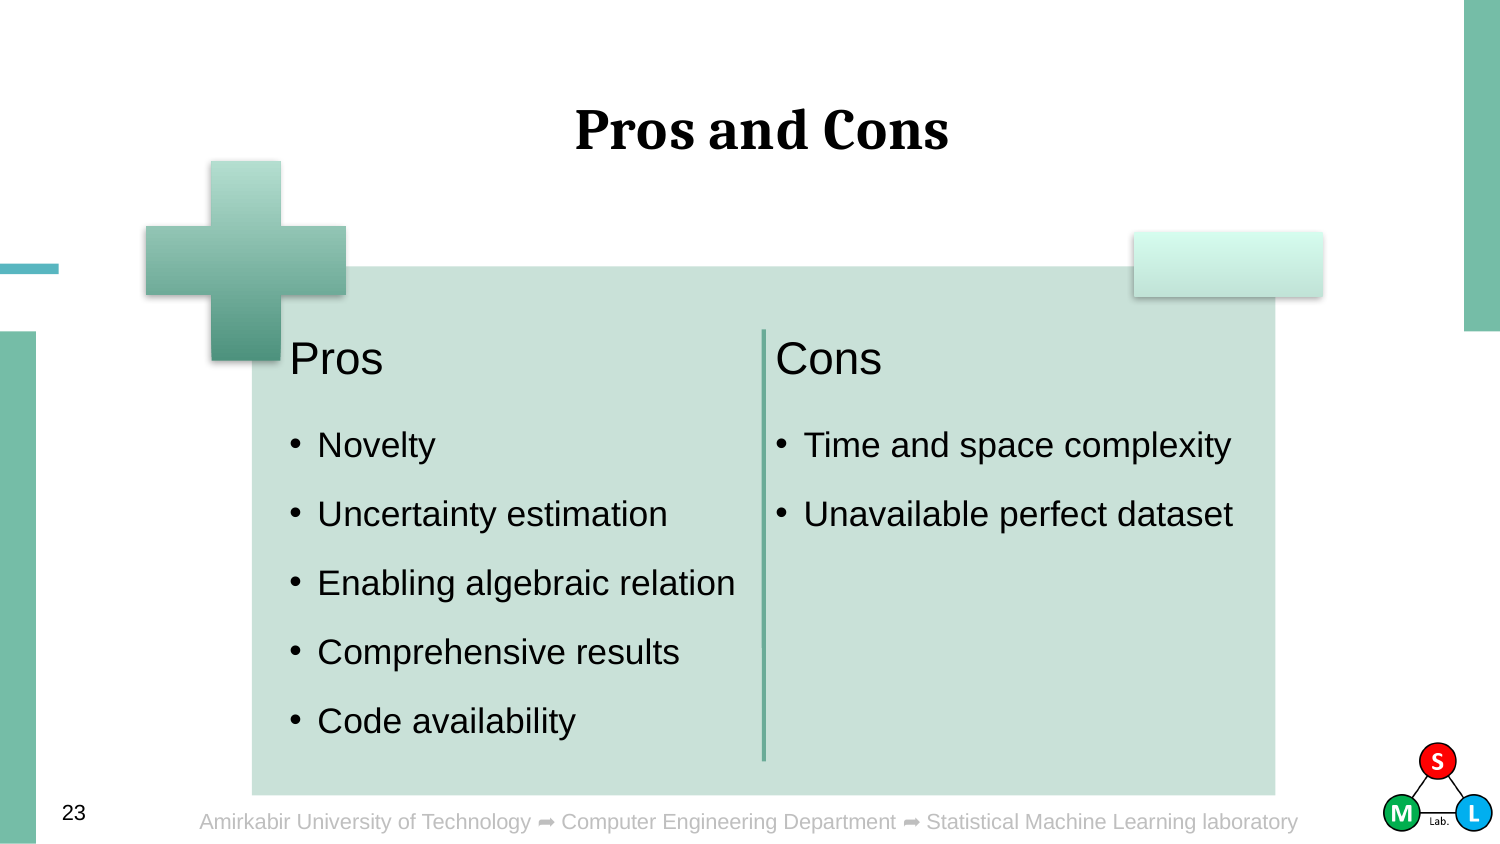

# Pros and Cons
Pros
Novelty
Uncertainty estimation
Enabling algebraic relation
Comprehensive results
Code availability

Cons
Time and space complexity
Unavailable perfect dataset